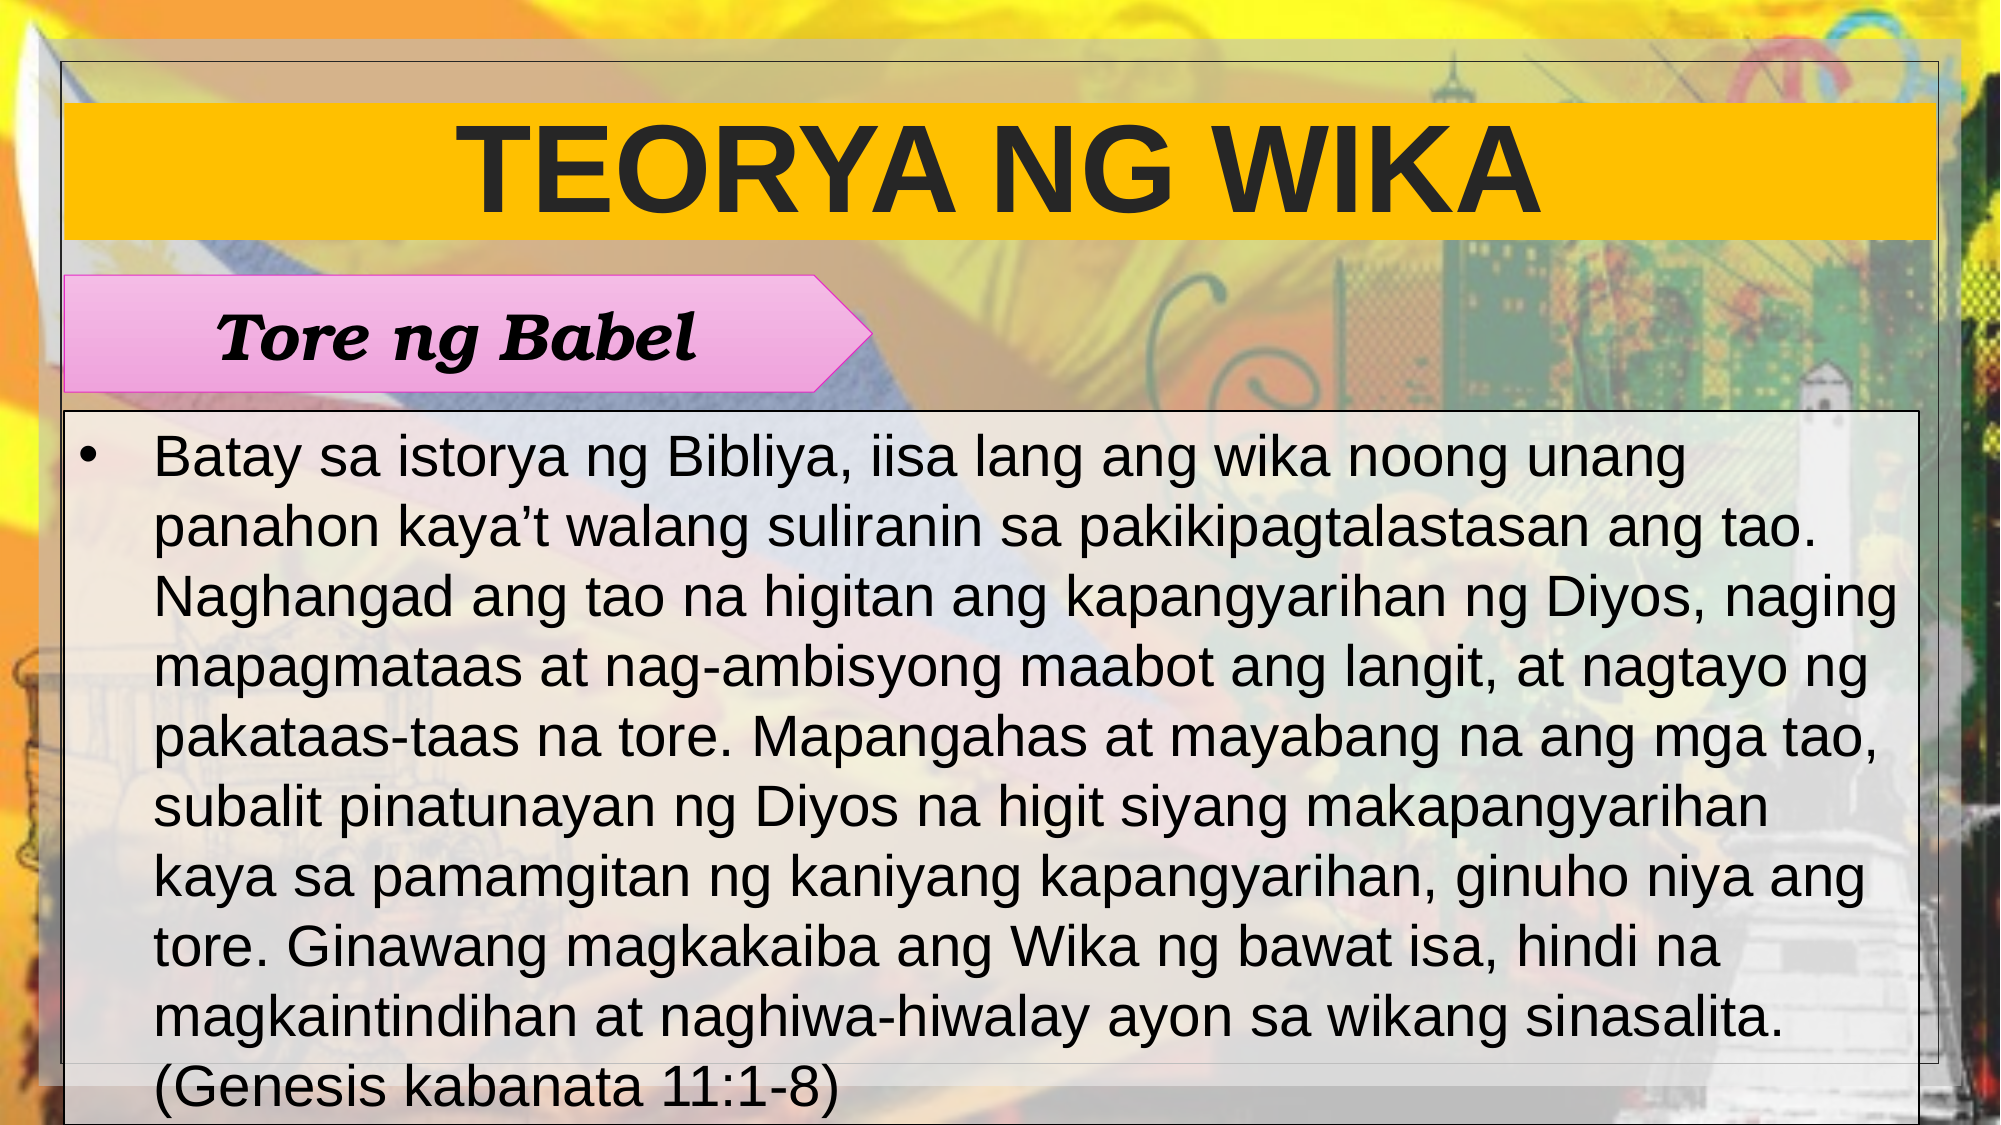

# TEORYA NG WIKA
Tore ng Babel
Batay sa istorya ng Bibliya, iisa lang ang wika noong unang panahon kaya’t walang suliranin sa pakikipagtalastasan ang tao. Naghangad ang tao na higitan ang kapangyarihan ng Diyos, naging mapagmataas at nag-ambisyong maabot ang langit, at nagtayo ng pakataas-taas na tore. Mapangahas at mayabang na ang mga tao, subalit pinatunayan ng Diyos na higit siyang makapangyarihan kaya sa pamamgitan ng kaniyang kapangyarihan, ginuho niya ang tore. Ginawang magkakaiba ang Wika ng bawat isa, hindi na magkaintindihan at naghiwa-hiwalay ayon sa wikang sinasalita. (Genesis kabanata 11:1-8)